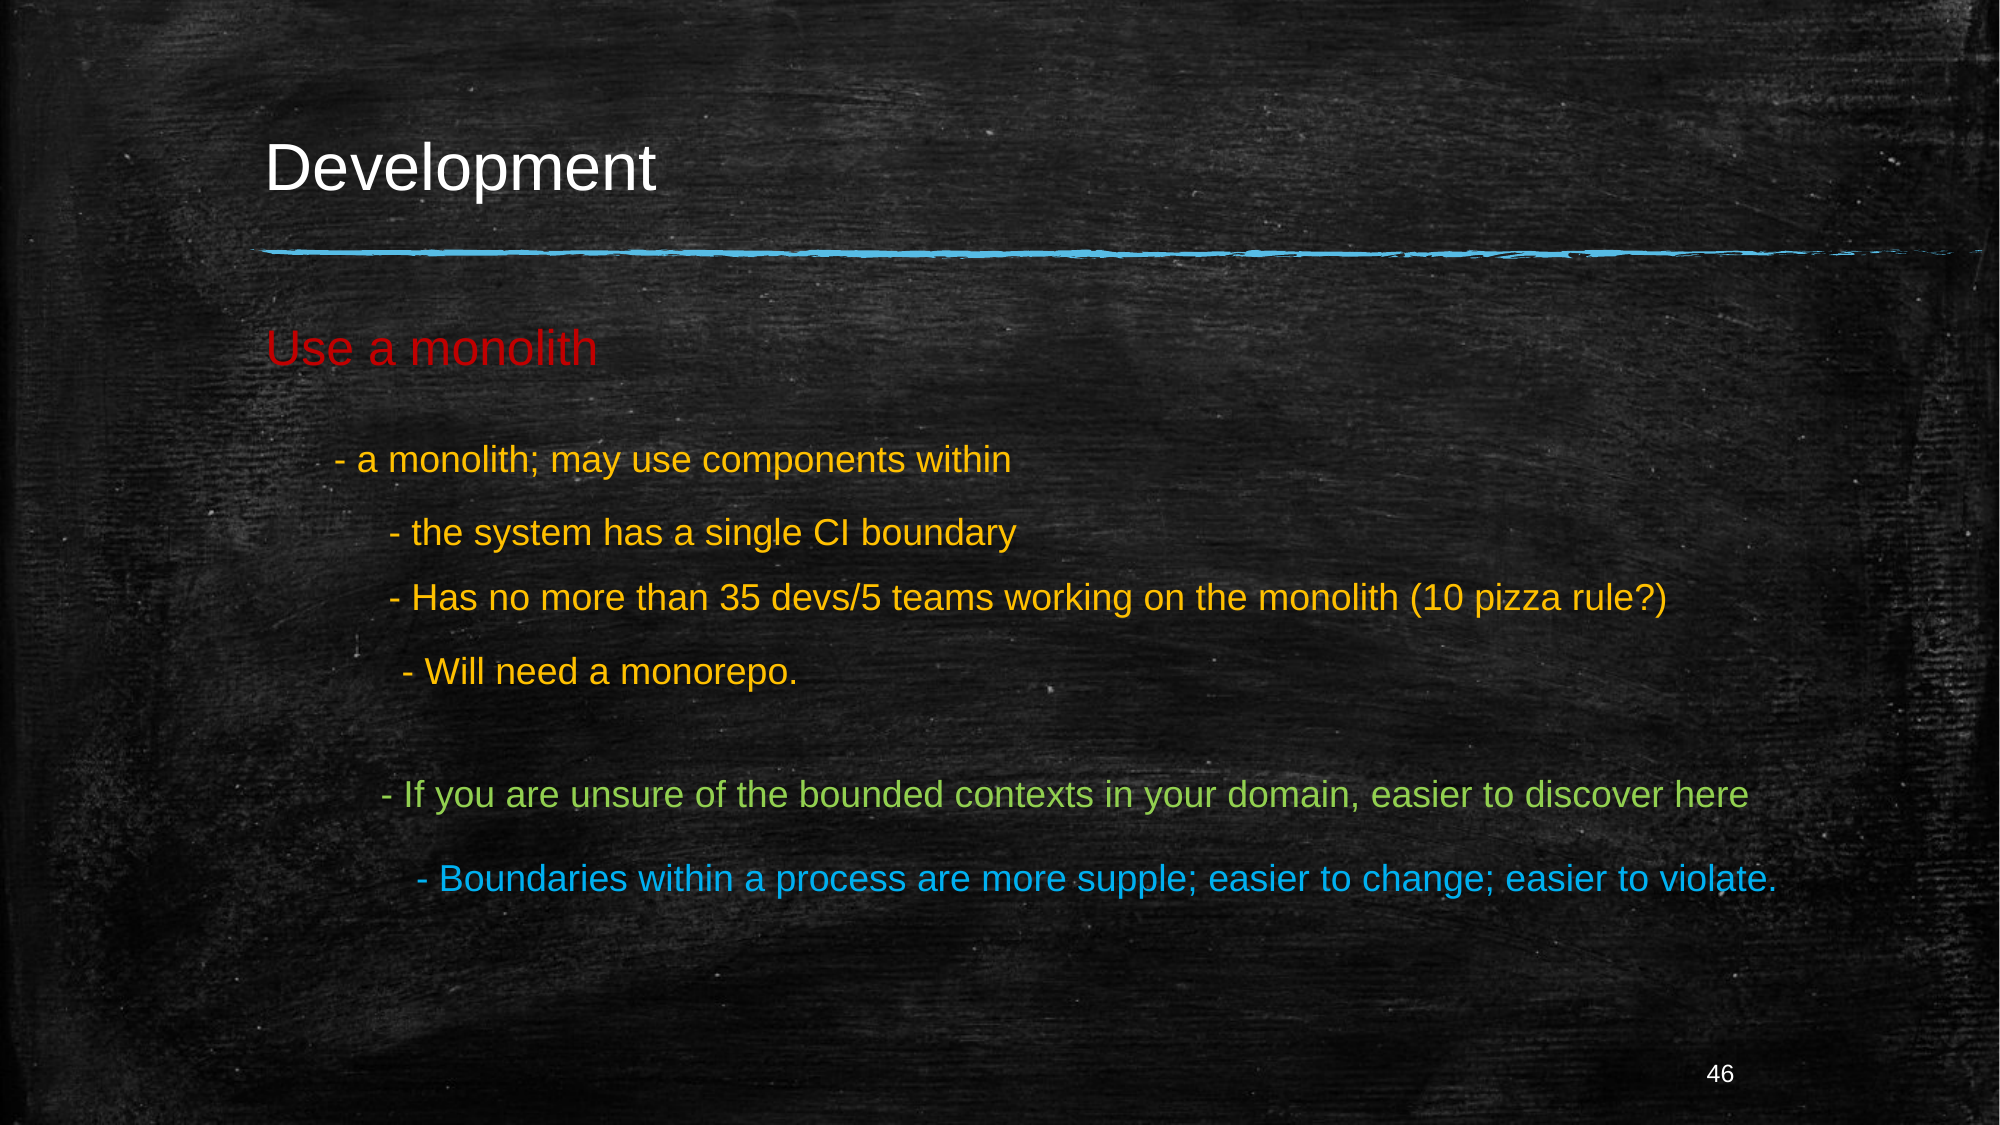

# Development
Use a monolith
- a monolith; may use components within
- the system has a single CI boundary
- Has no more than 35 devs/5 teams working on the monolith (10 pizza rule?)
- Will need a monorepo.
- If you are unsure of the bounded contexts in your domain, easier to discover here
- Boundaries within a process are more supple; easier to change; easier to violate.
46